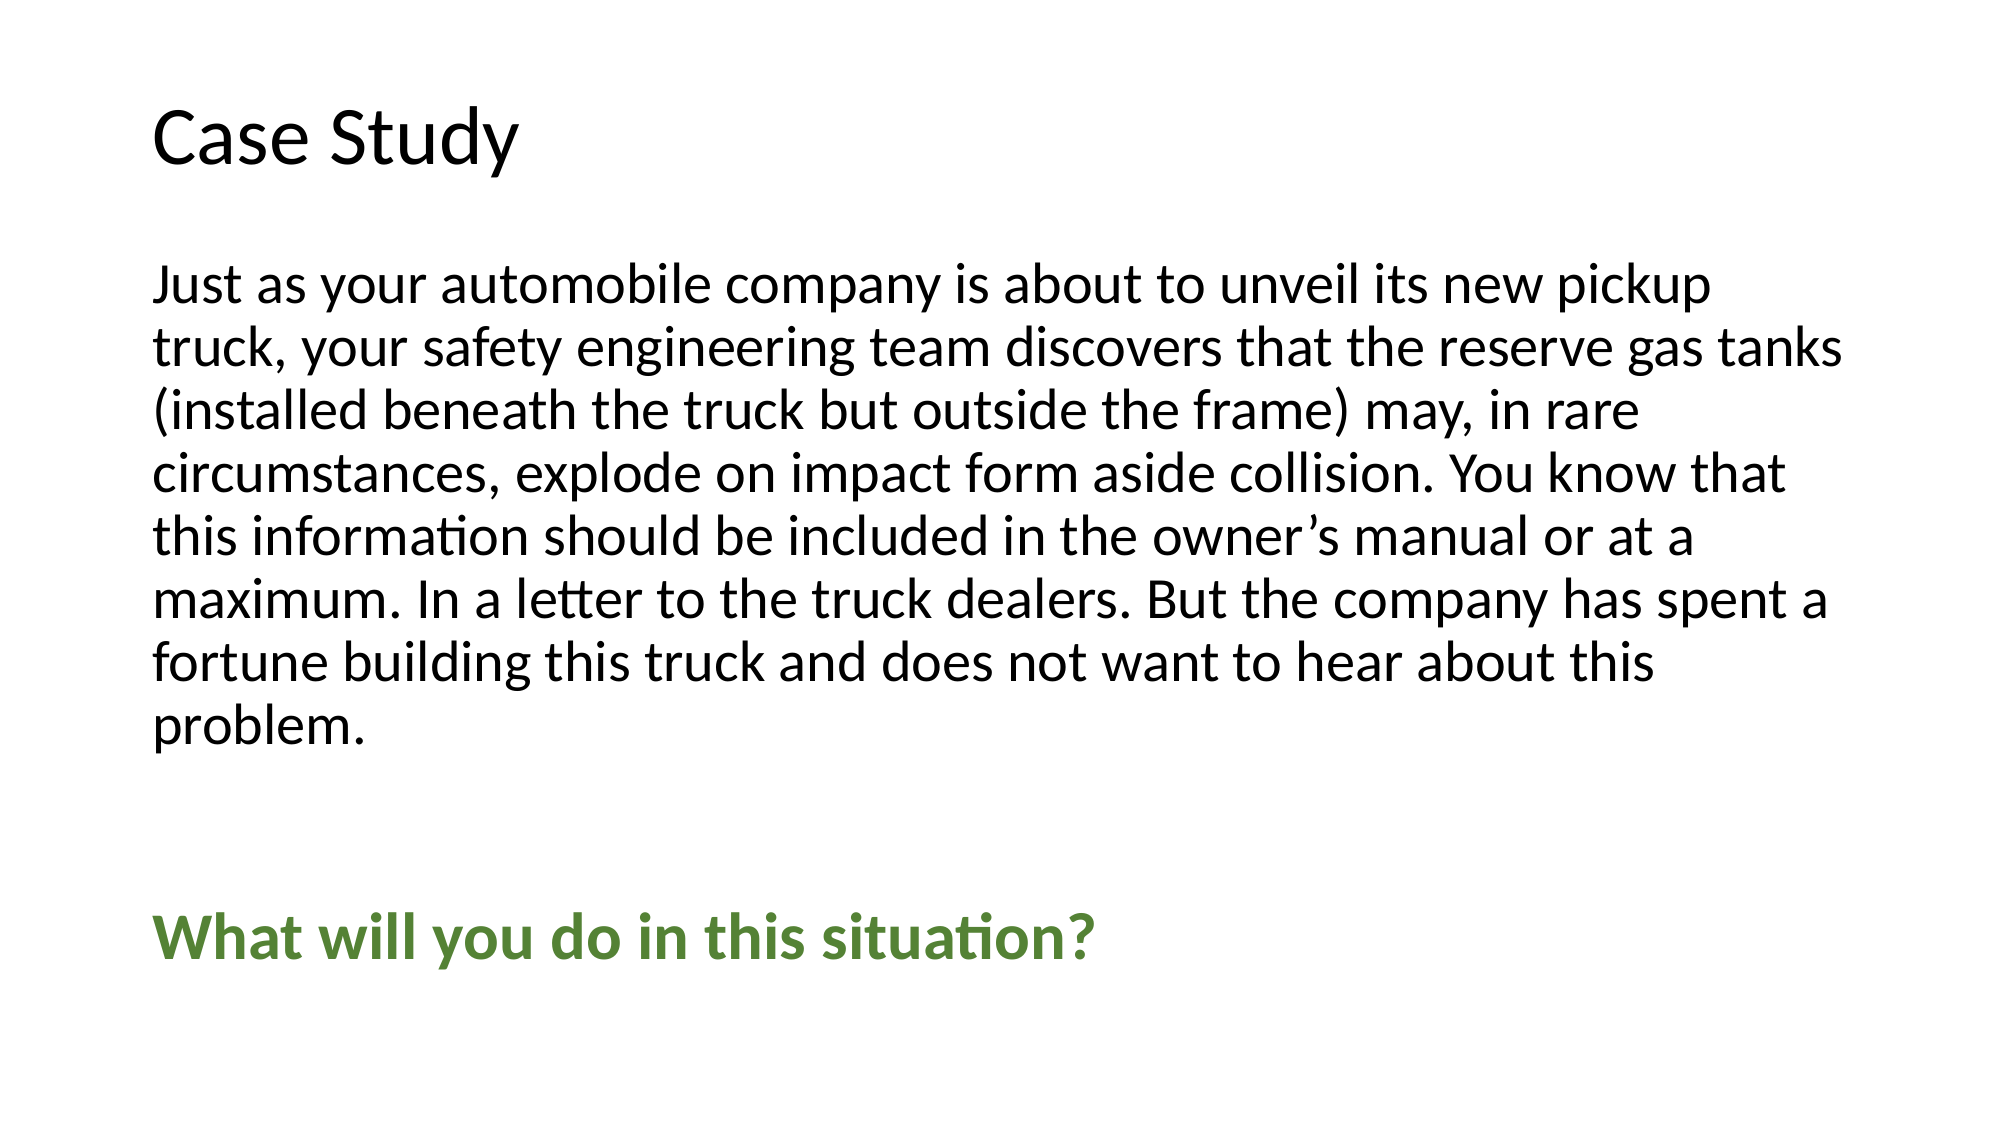

# Case Study
Just as your automobile company is about to unveil its new pickup truck, your safety engineering team discovers that the reserve gas tanks (installed beneath the truck but outside the frame) may, in rare circumstances, explode on impact form aside collision. You know that this information should be included in the owner’s manual or at a maximum. In a letter to the truck dealers. But the company has spent a fortune building this truck and does not want to hear about this problem.
What will you do in this situation?